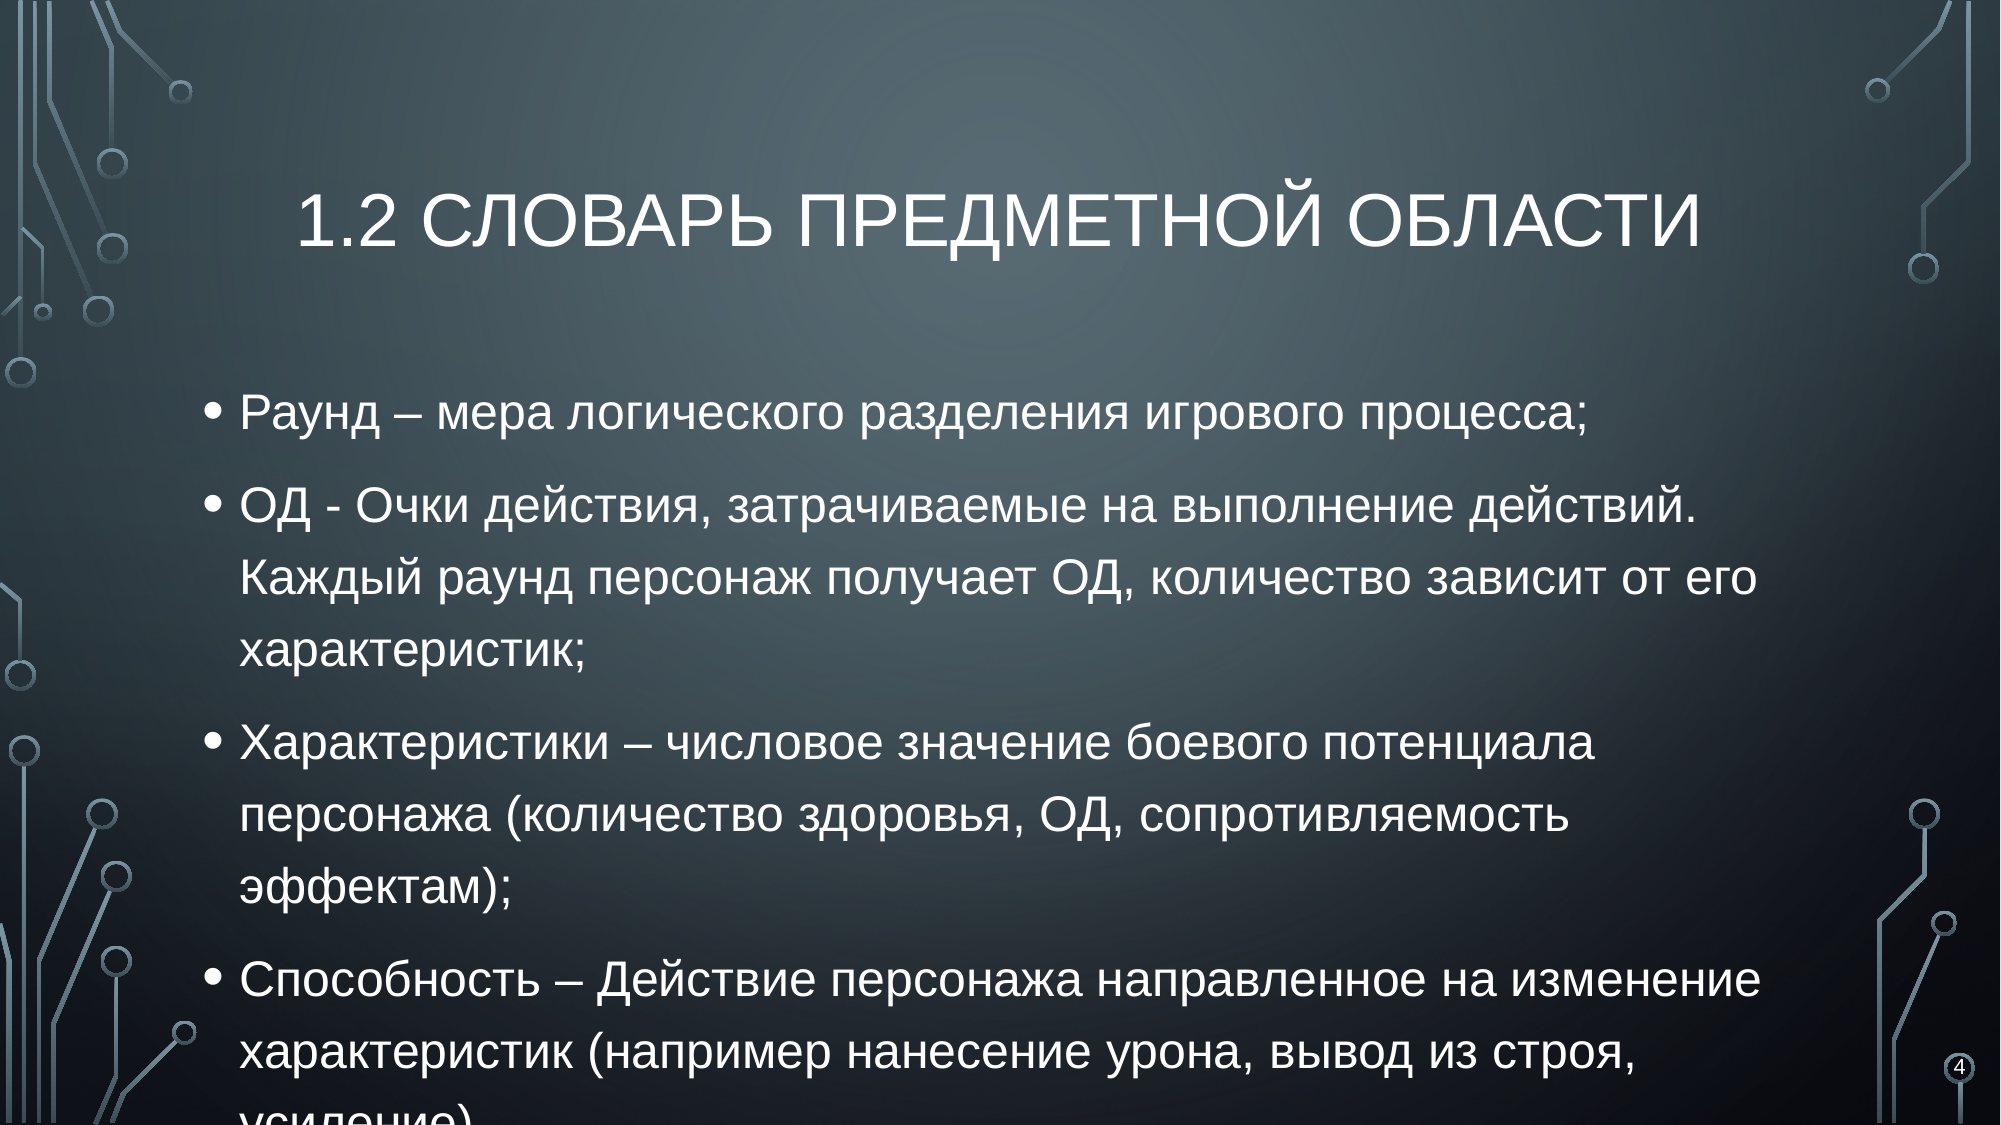

# 1.2 Словарь Предметной области
Раунд – мера логического разделения игрового процесса;
ОД - Очки действия, затрачиваемые на выполнение действий. Каждый раунд персонаж получает ОД, количество зависит от его характеристик;
Характеристики – числовое значение боевого потенциала персонажа (количество здоровья, ОД, сопротивляемость эффектам);
Способность – Действие персонажа направленное на изменение характеристик (например нанесение урона, вывод из строя, усиление).
4